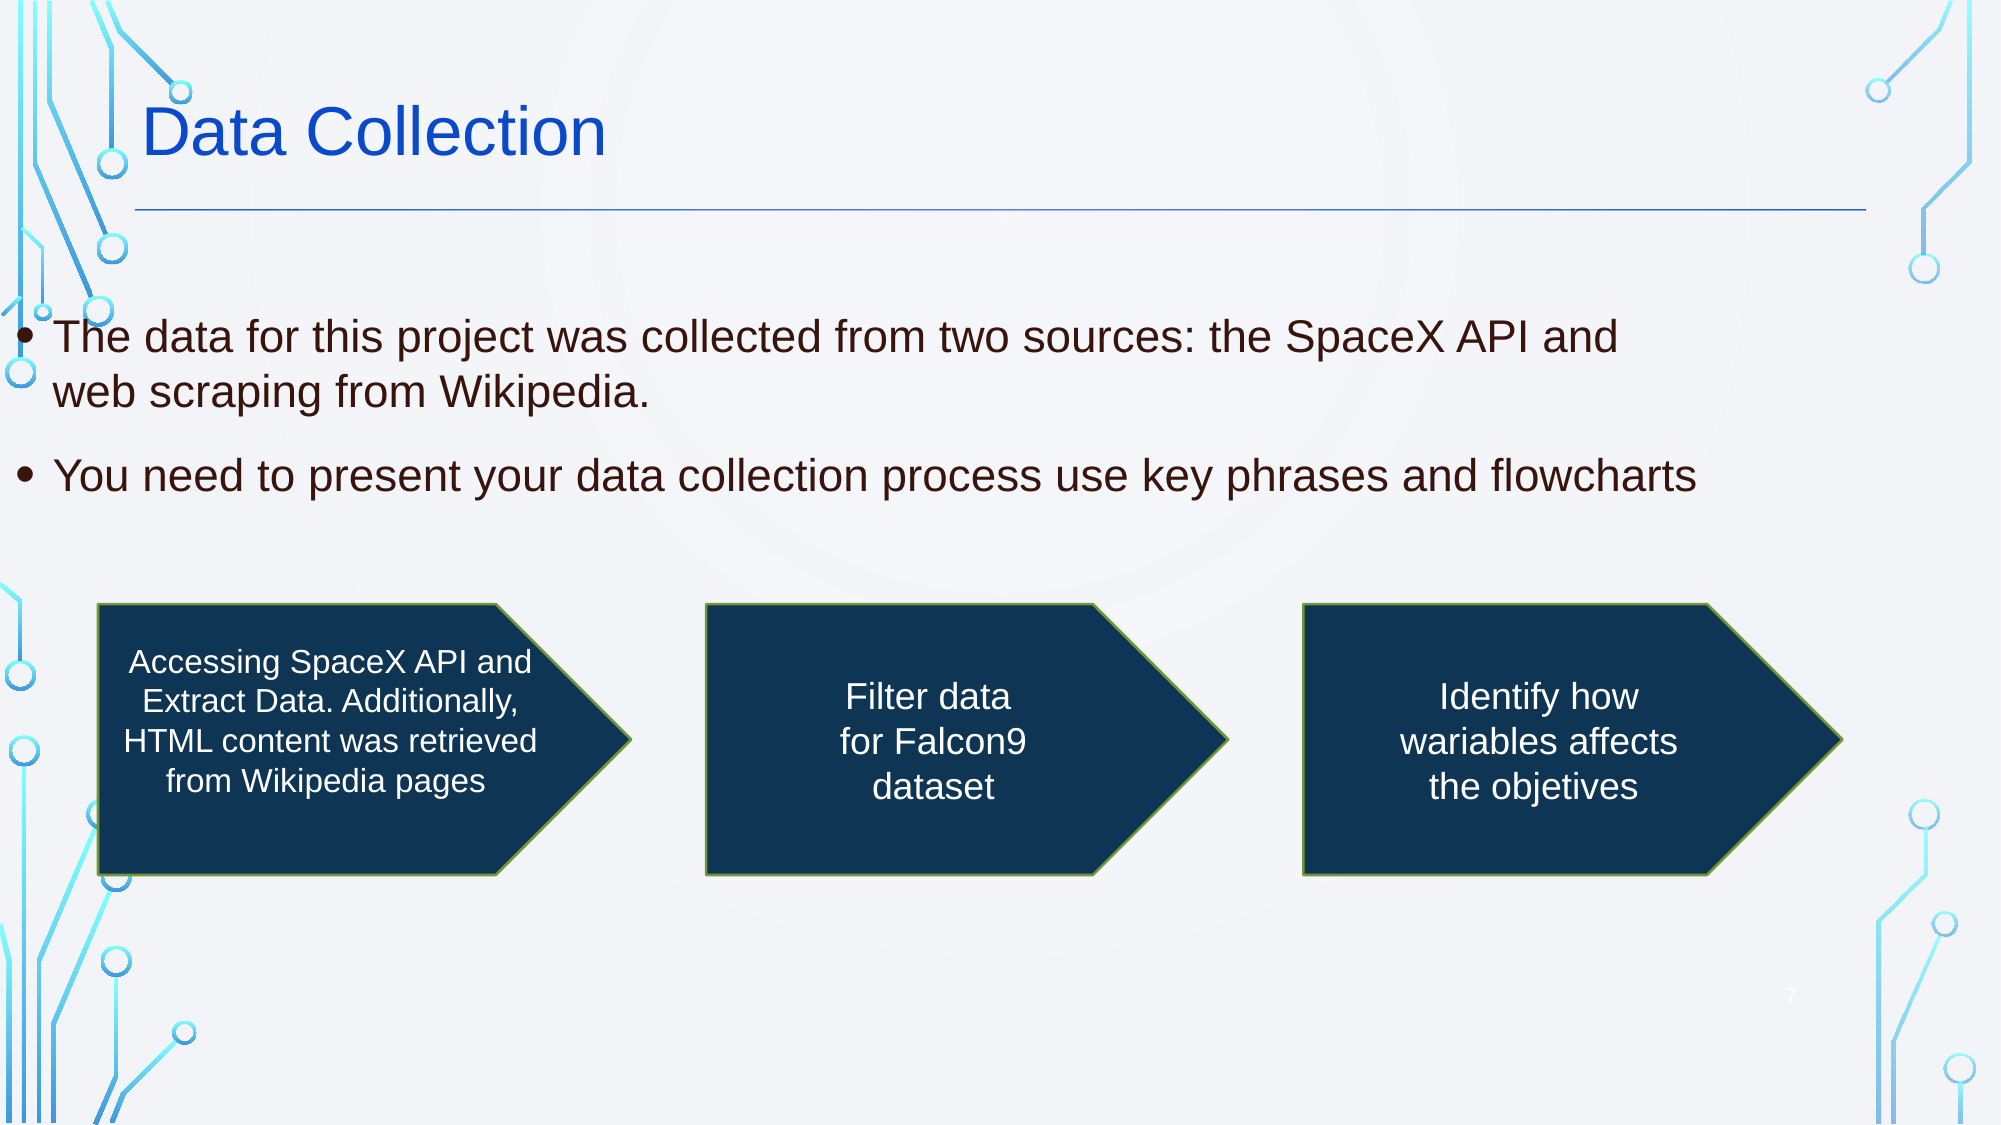

Data Collection
The data for this project was collected from two sources: the SpaceX API and web scraping from Wikipedia.
You need to present your data collection process use key phrases and flowcharts

Accessing SpaceX API and
Extract Data. Additionally, HTML content was retrieved from Wikipedia pages

Filter data
for Falcon9
dataset
Identify how
wariables affects
the objetives
7